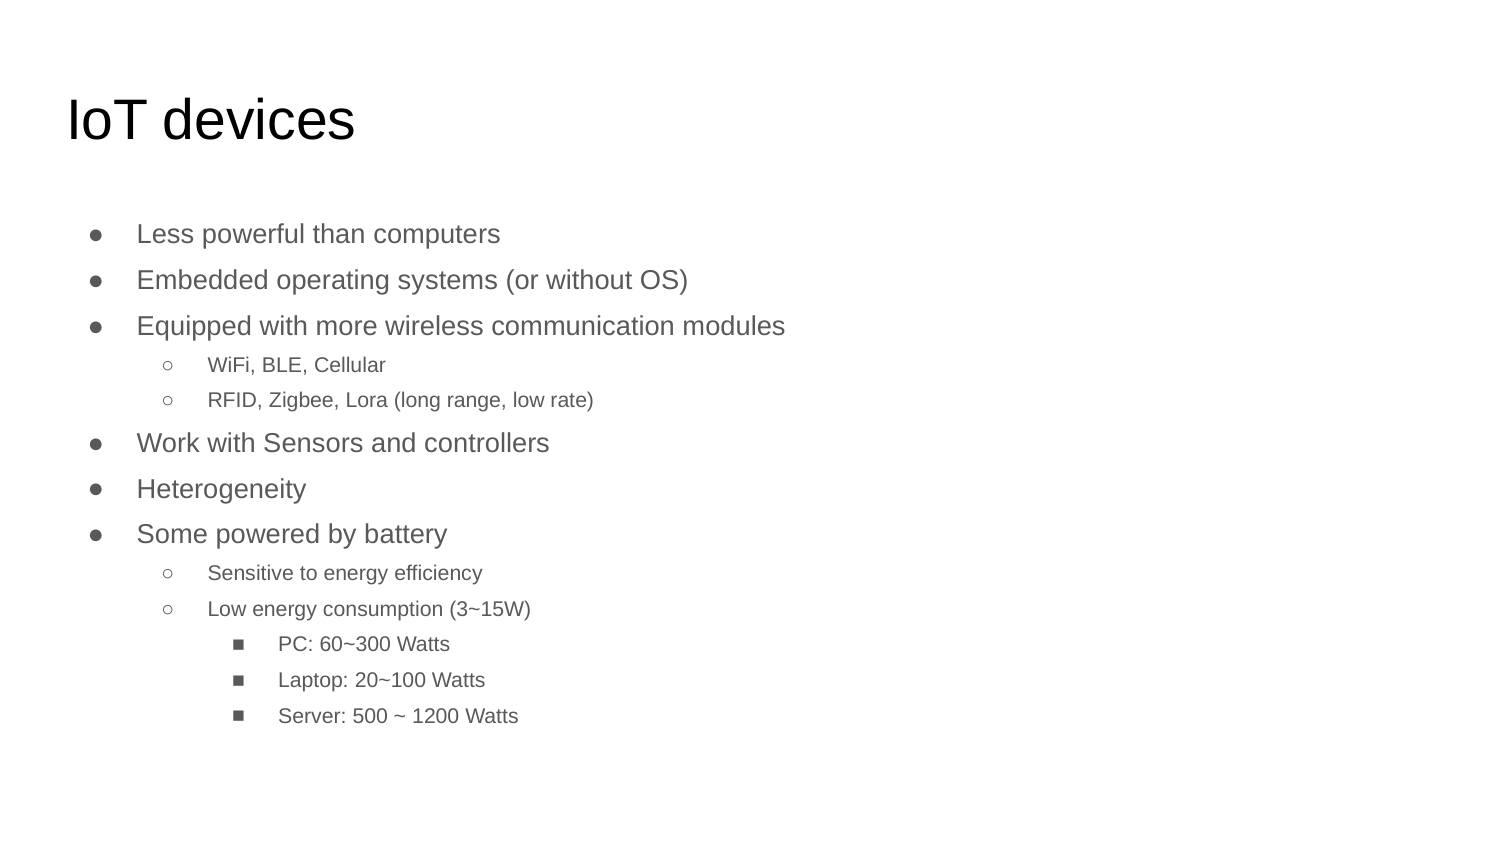

# IoT devices
Less powerful than computers
Embedded operating systems (or without OS)
Equipped with more wireless communication modules
WiFi, BLE, Cellular
RFID, Zigbee, Lora (long range, low rate)
Work with Sensors and controllers
Heterogeneity
Some powered by battery
Sensitive to energy efficiency
Low energy consumption (3~15W)
PC: 60~300 Watts
Laptop: 20~100 Watts
Server: 500 ~ 1200 Watts